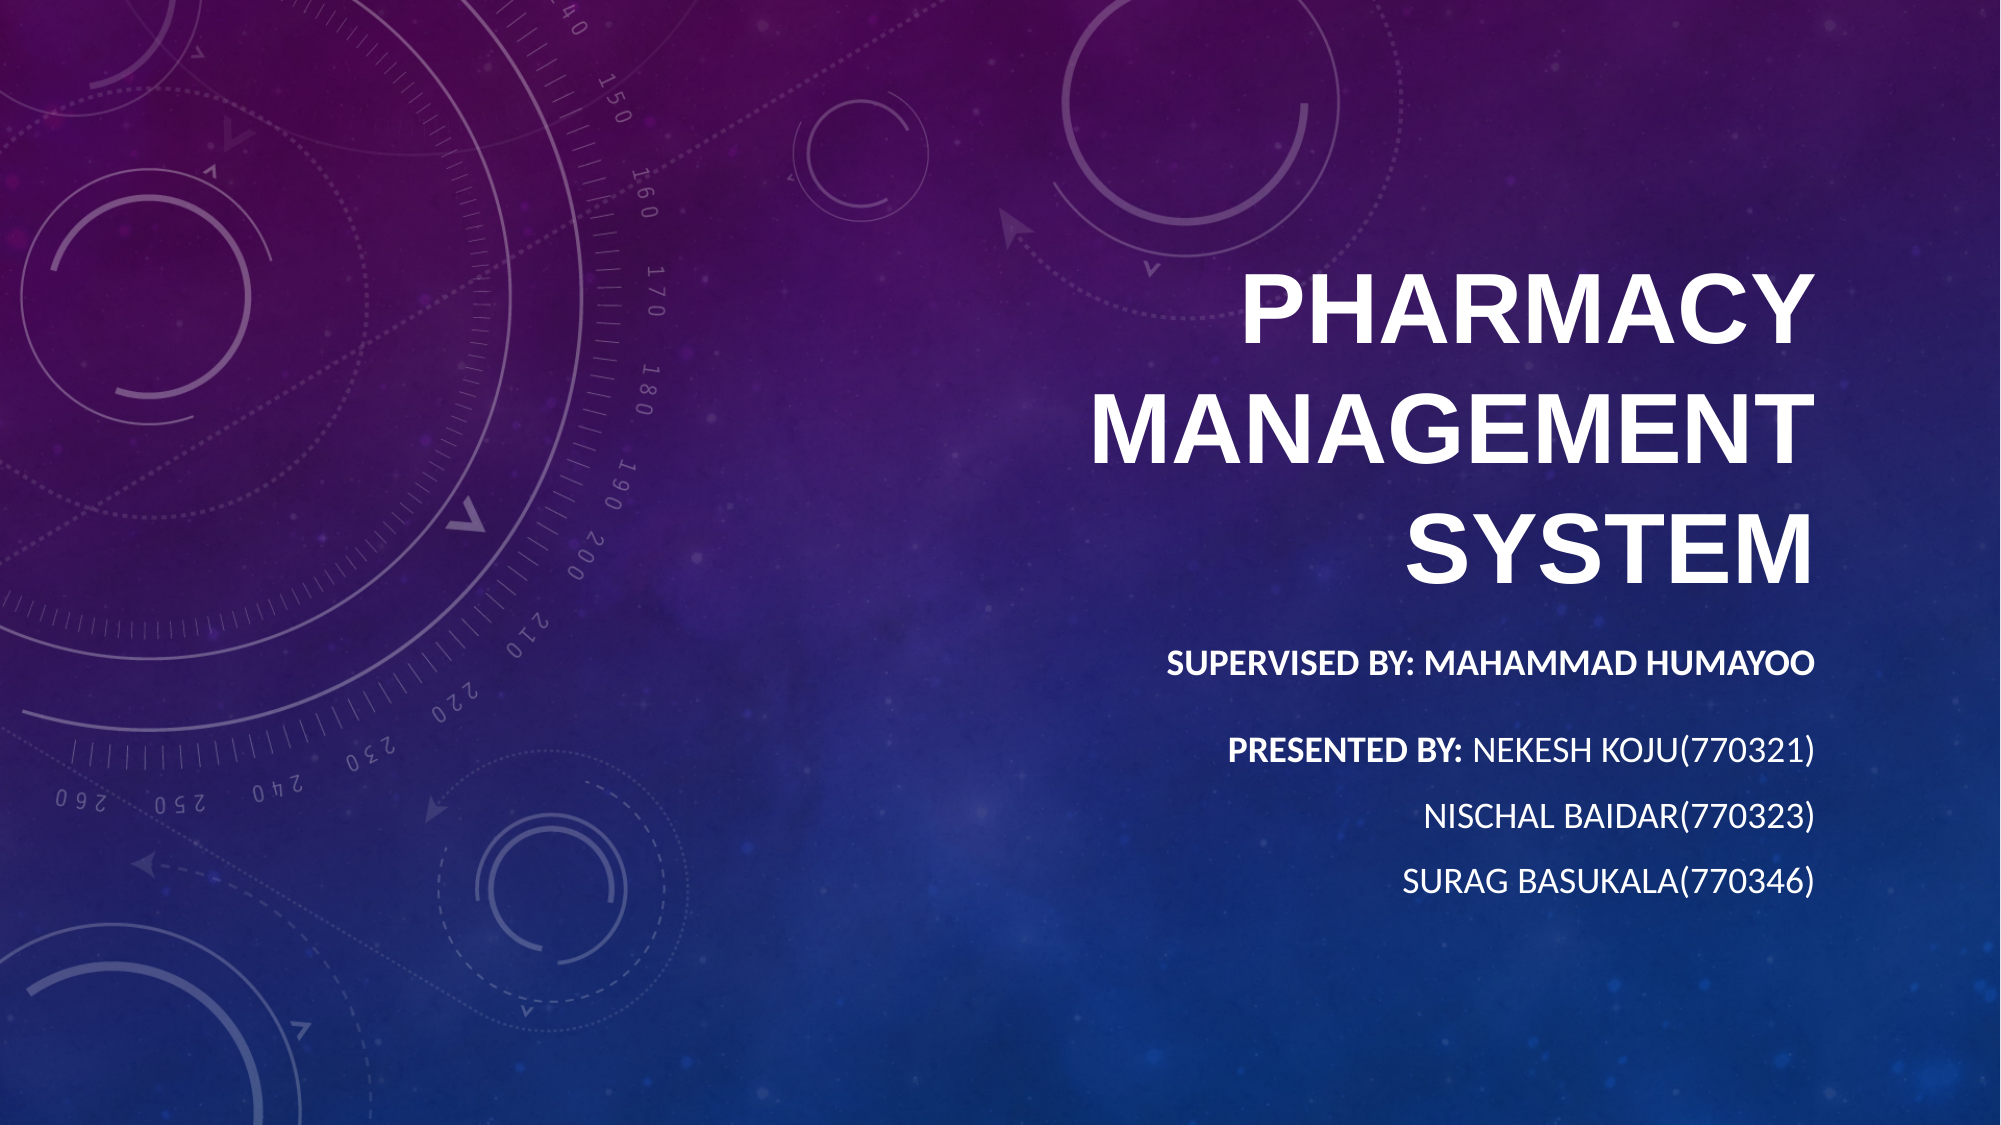

# Pharmacy management system
Supervised by: Mahammad humayoo
Presented By: Nekesh koju(770321)
Nischal baidar(770323)
Surag basukala(770346)